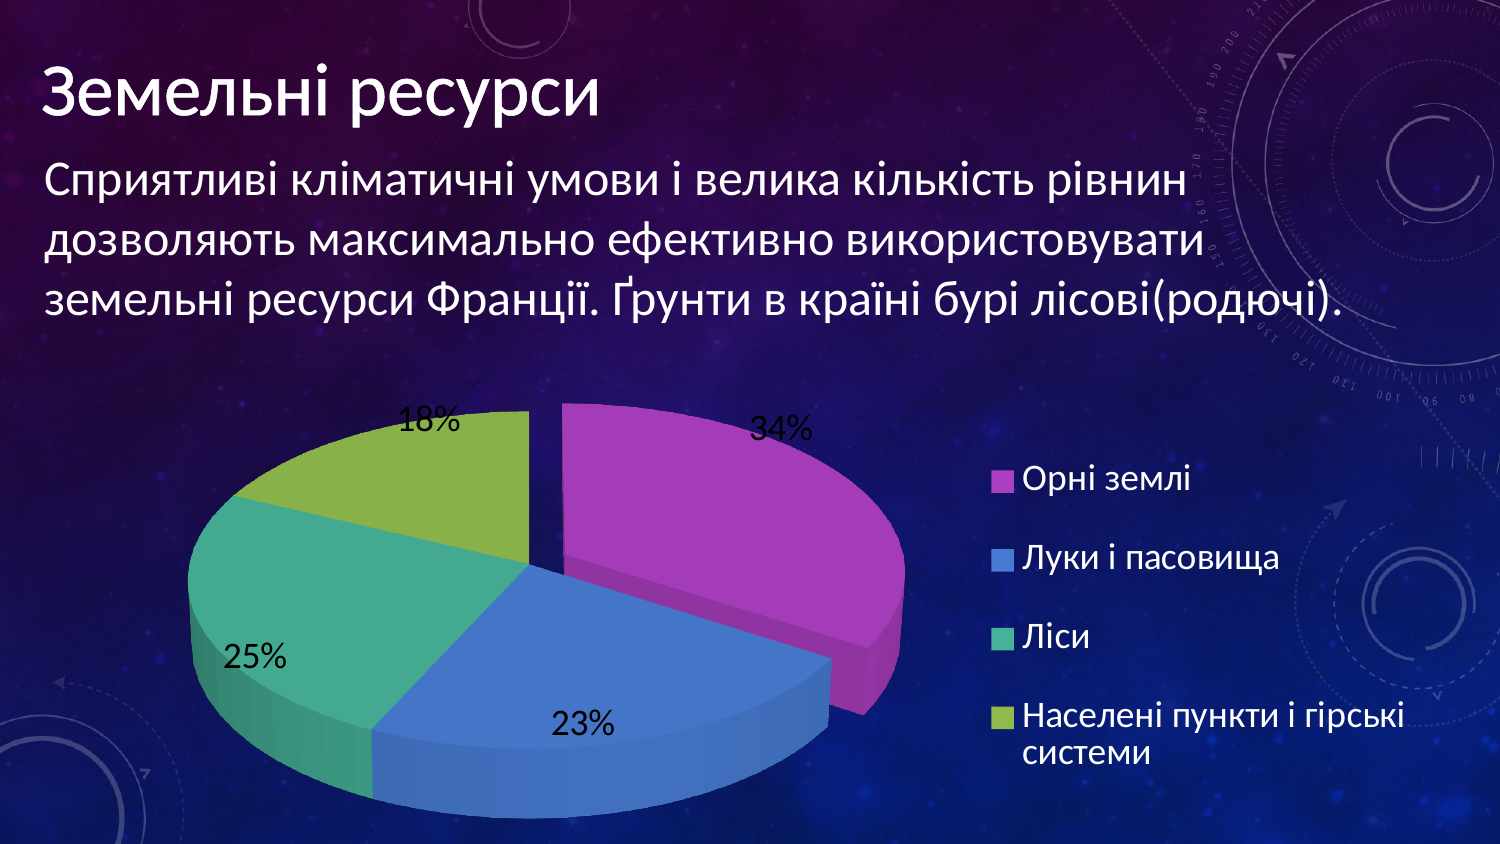

# Земельні ресурси
Сприятливі кліматичні умови і велика кількість рівнин дозволяють максимально ефективно використовувати земельні ресурси Франції. Ґрунти в країні бурі лісові(родючі).

[unsupported chart]